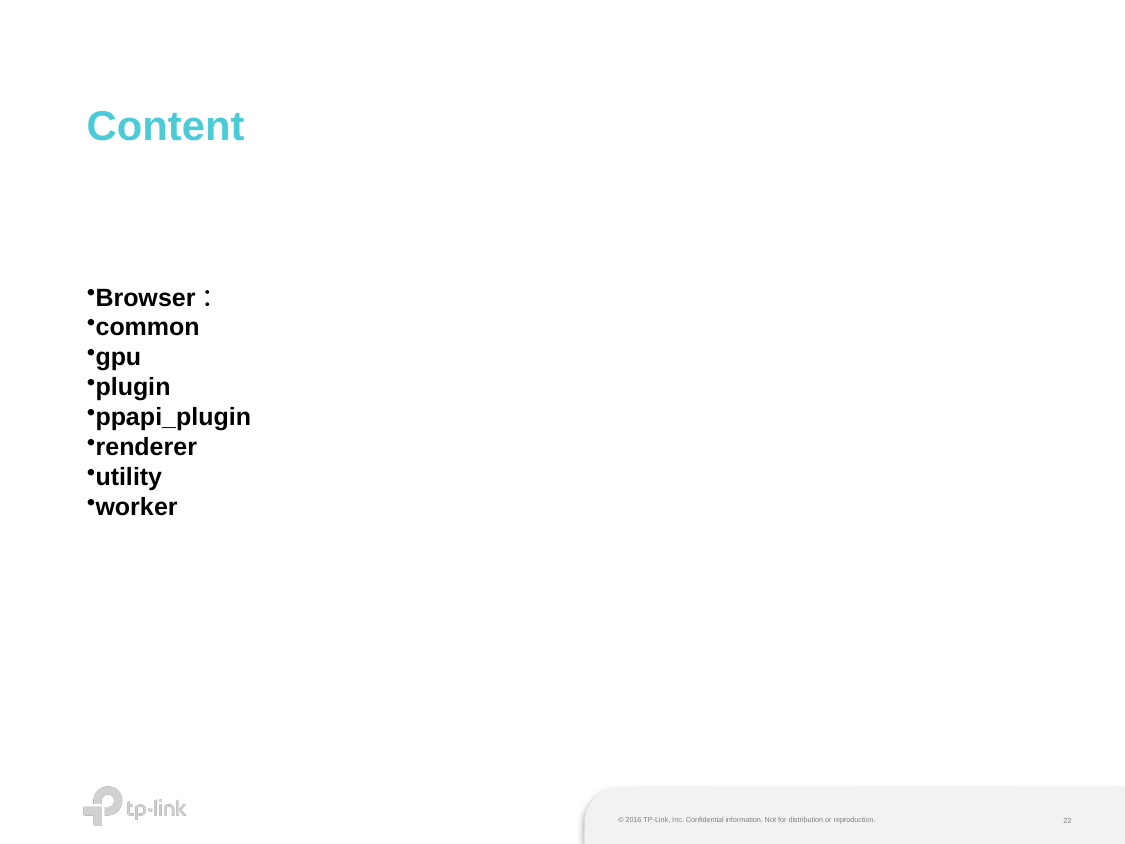

# Content

Browser：
common
gpu
plugin
ppapi_plugin
renderer
utility
worker